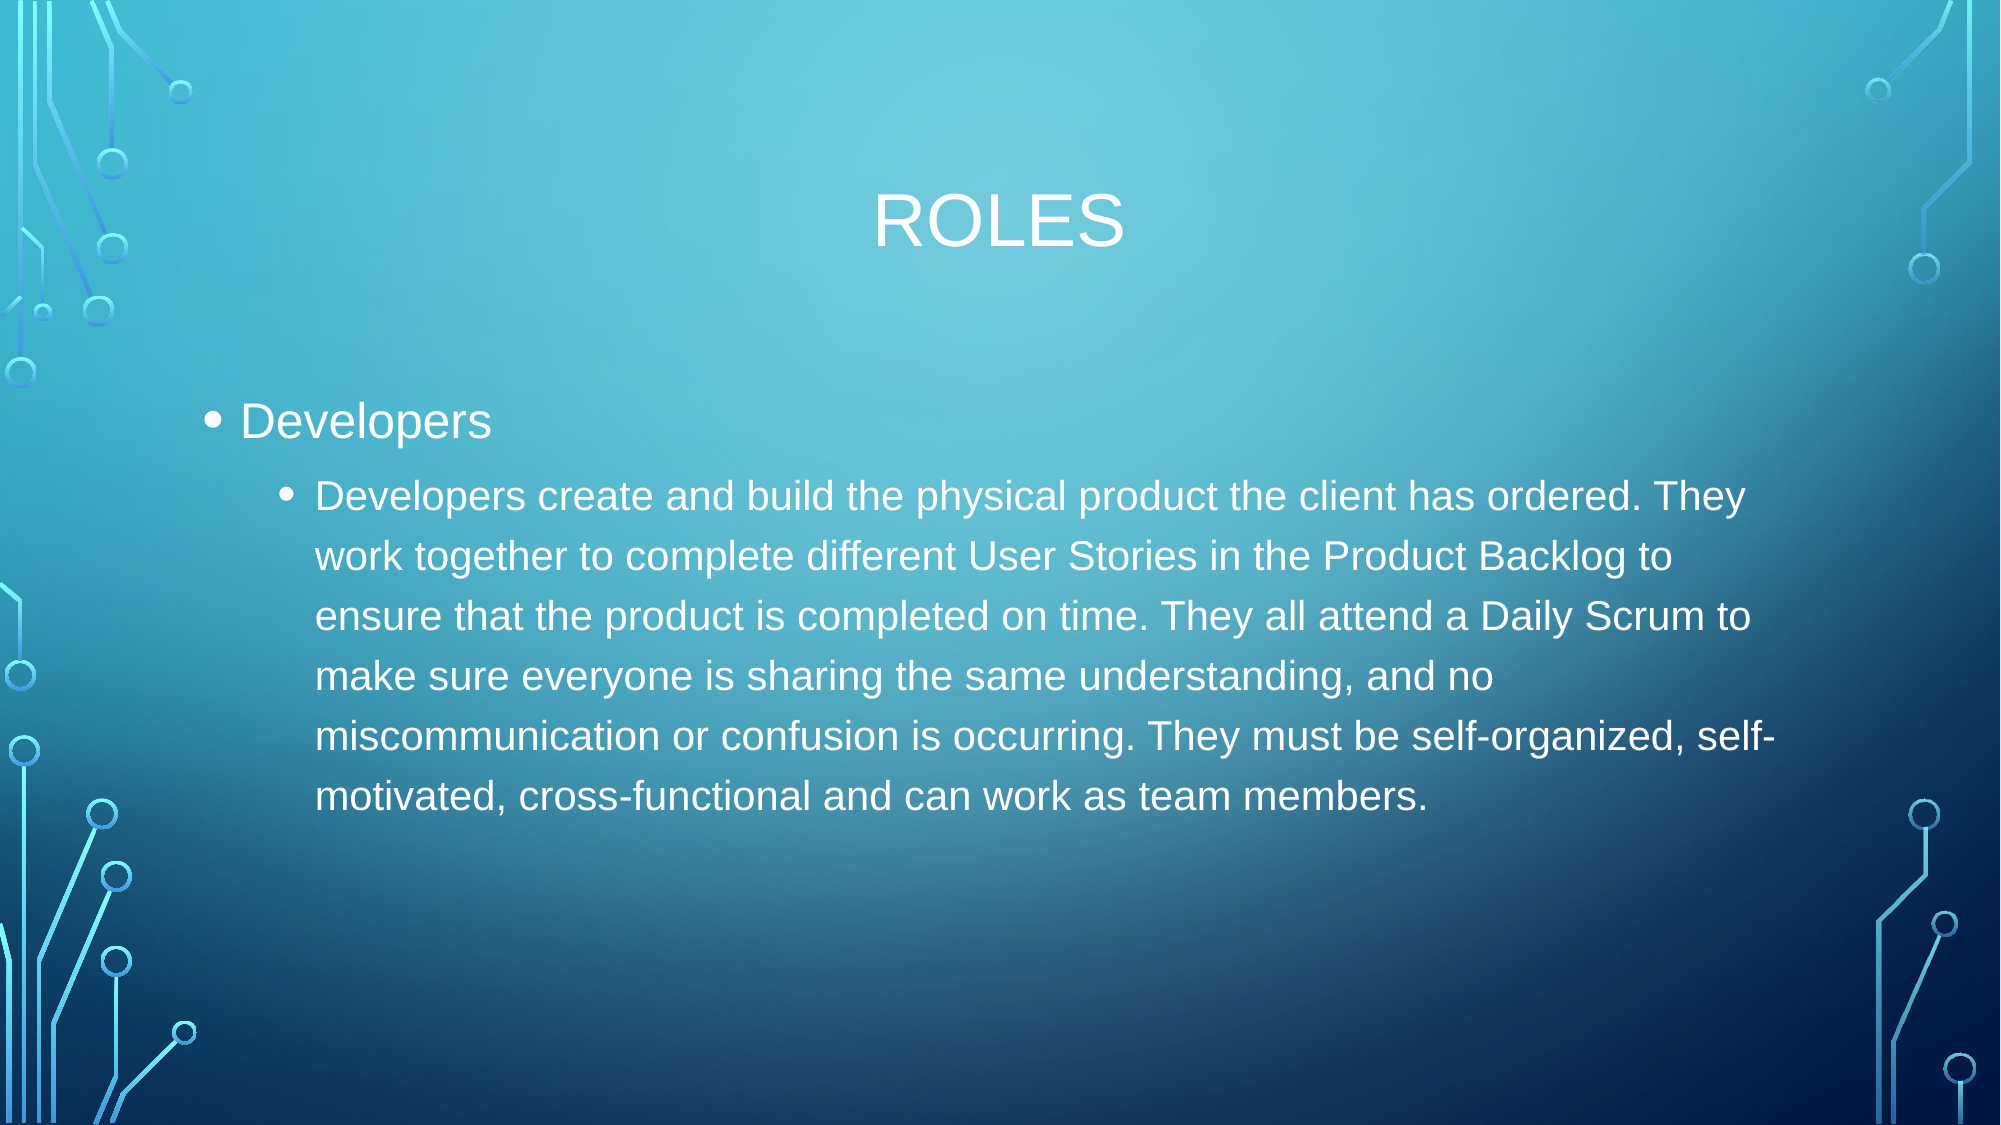

# Roles
Developers
Developers create and build the physical product the client has ordered. They work together to complete different User Stories in the Product Backlog to ensure that the product is completed on time. They all attend a Daily Scrum to make sure everyone is sharing the same understanding, and no miscommunication or confusion is occurring. They must be self-organized, self-motivated, cross-functional and can work as team members.